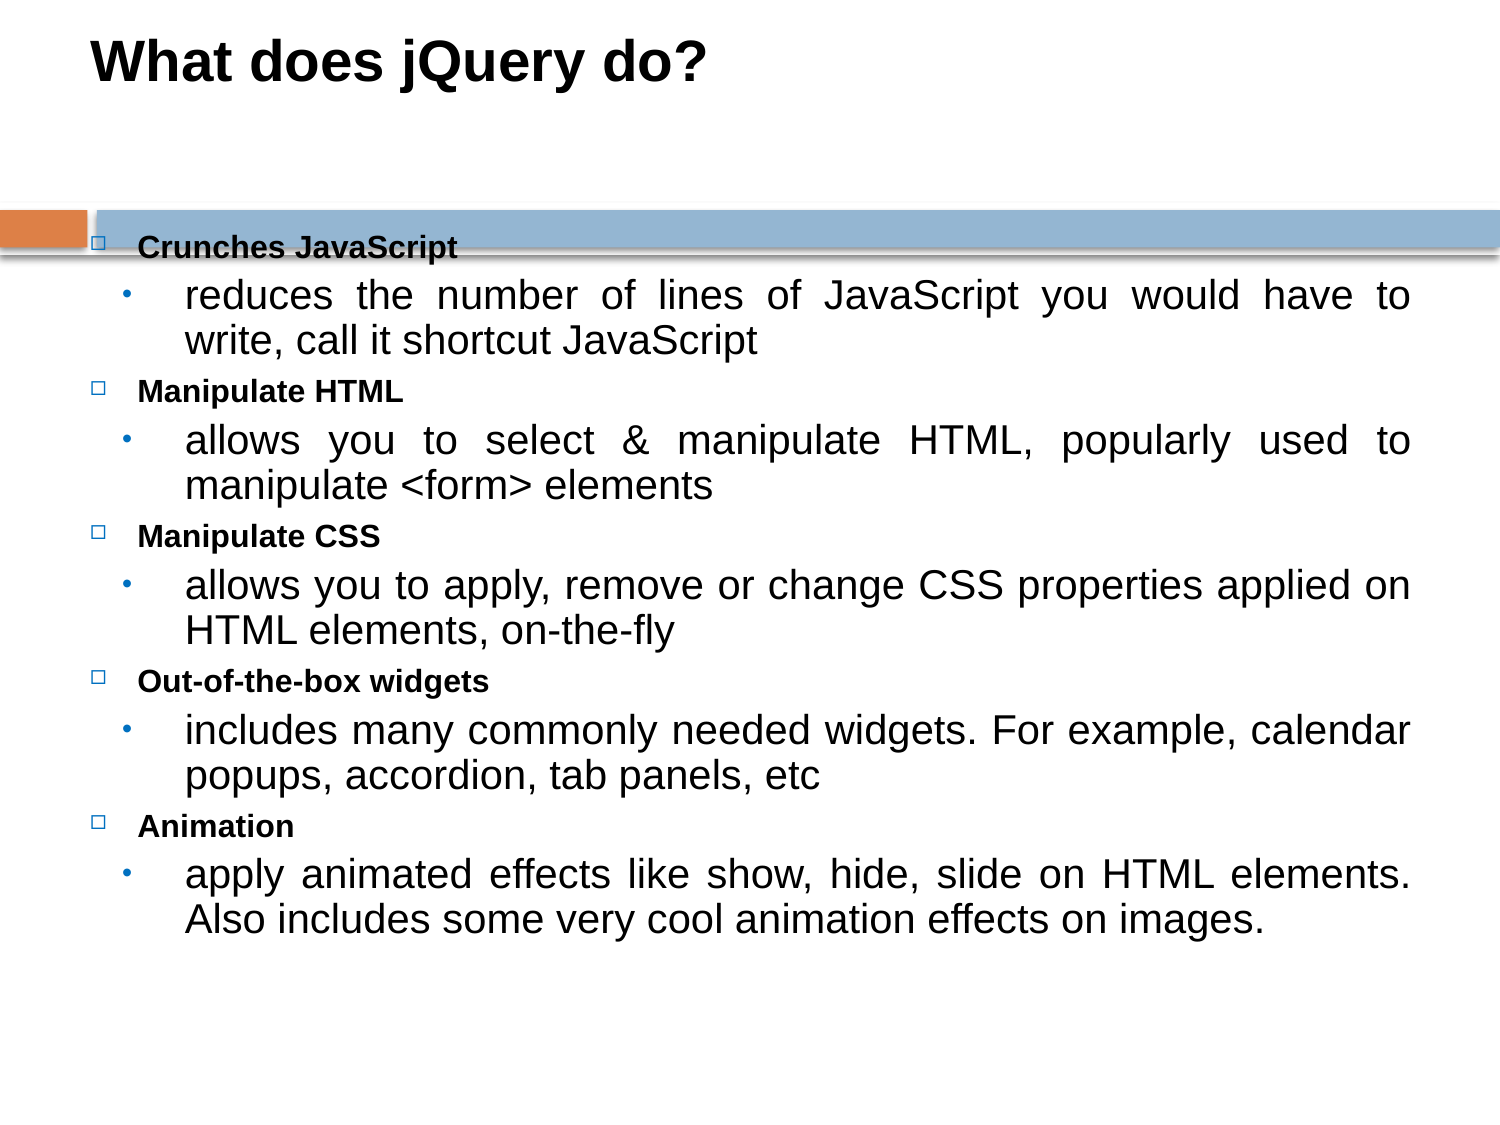

What does jQuery do?
Crunches JavaScript
reduces the number of lines of JavaScript you would have to write, call it shortcut JavaScript
Manipulate HTML
allows you to select & manipulate HTML, popularly used to manipulate <form> elements
Manipulate CSS
allows you to apply, remove or change CSS properties applied on HTML elements, on-the-fly
Out-of-the-box widgets
includes many commonly needed widgets. For example, calendar popups, accordion, tab panels, etc
Animation
apply animated effects like show, hide, slide on HTML elements. Also includes some very cool animation effects on images.